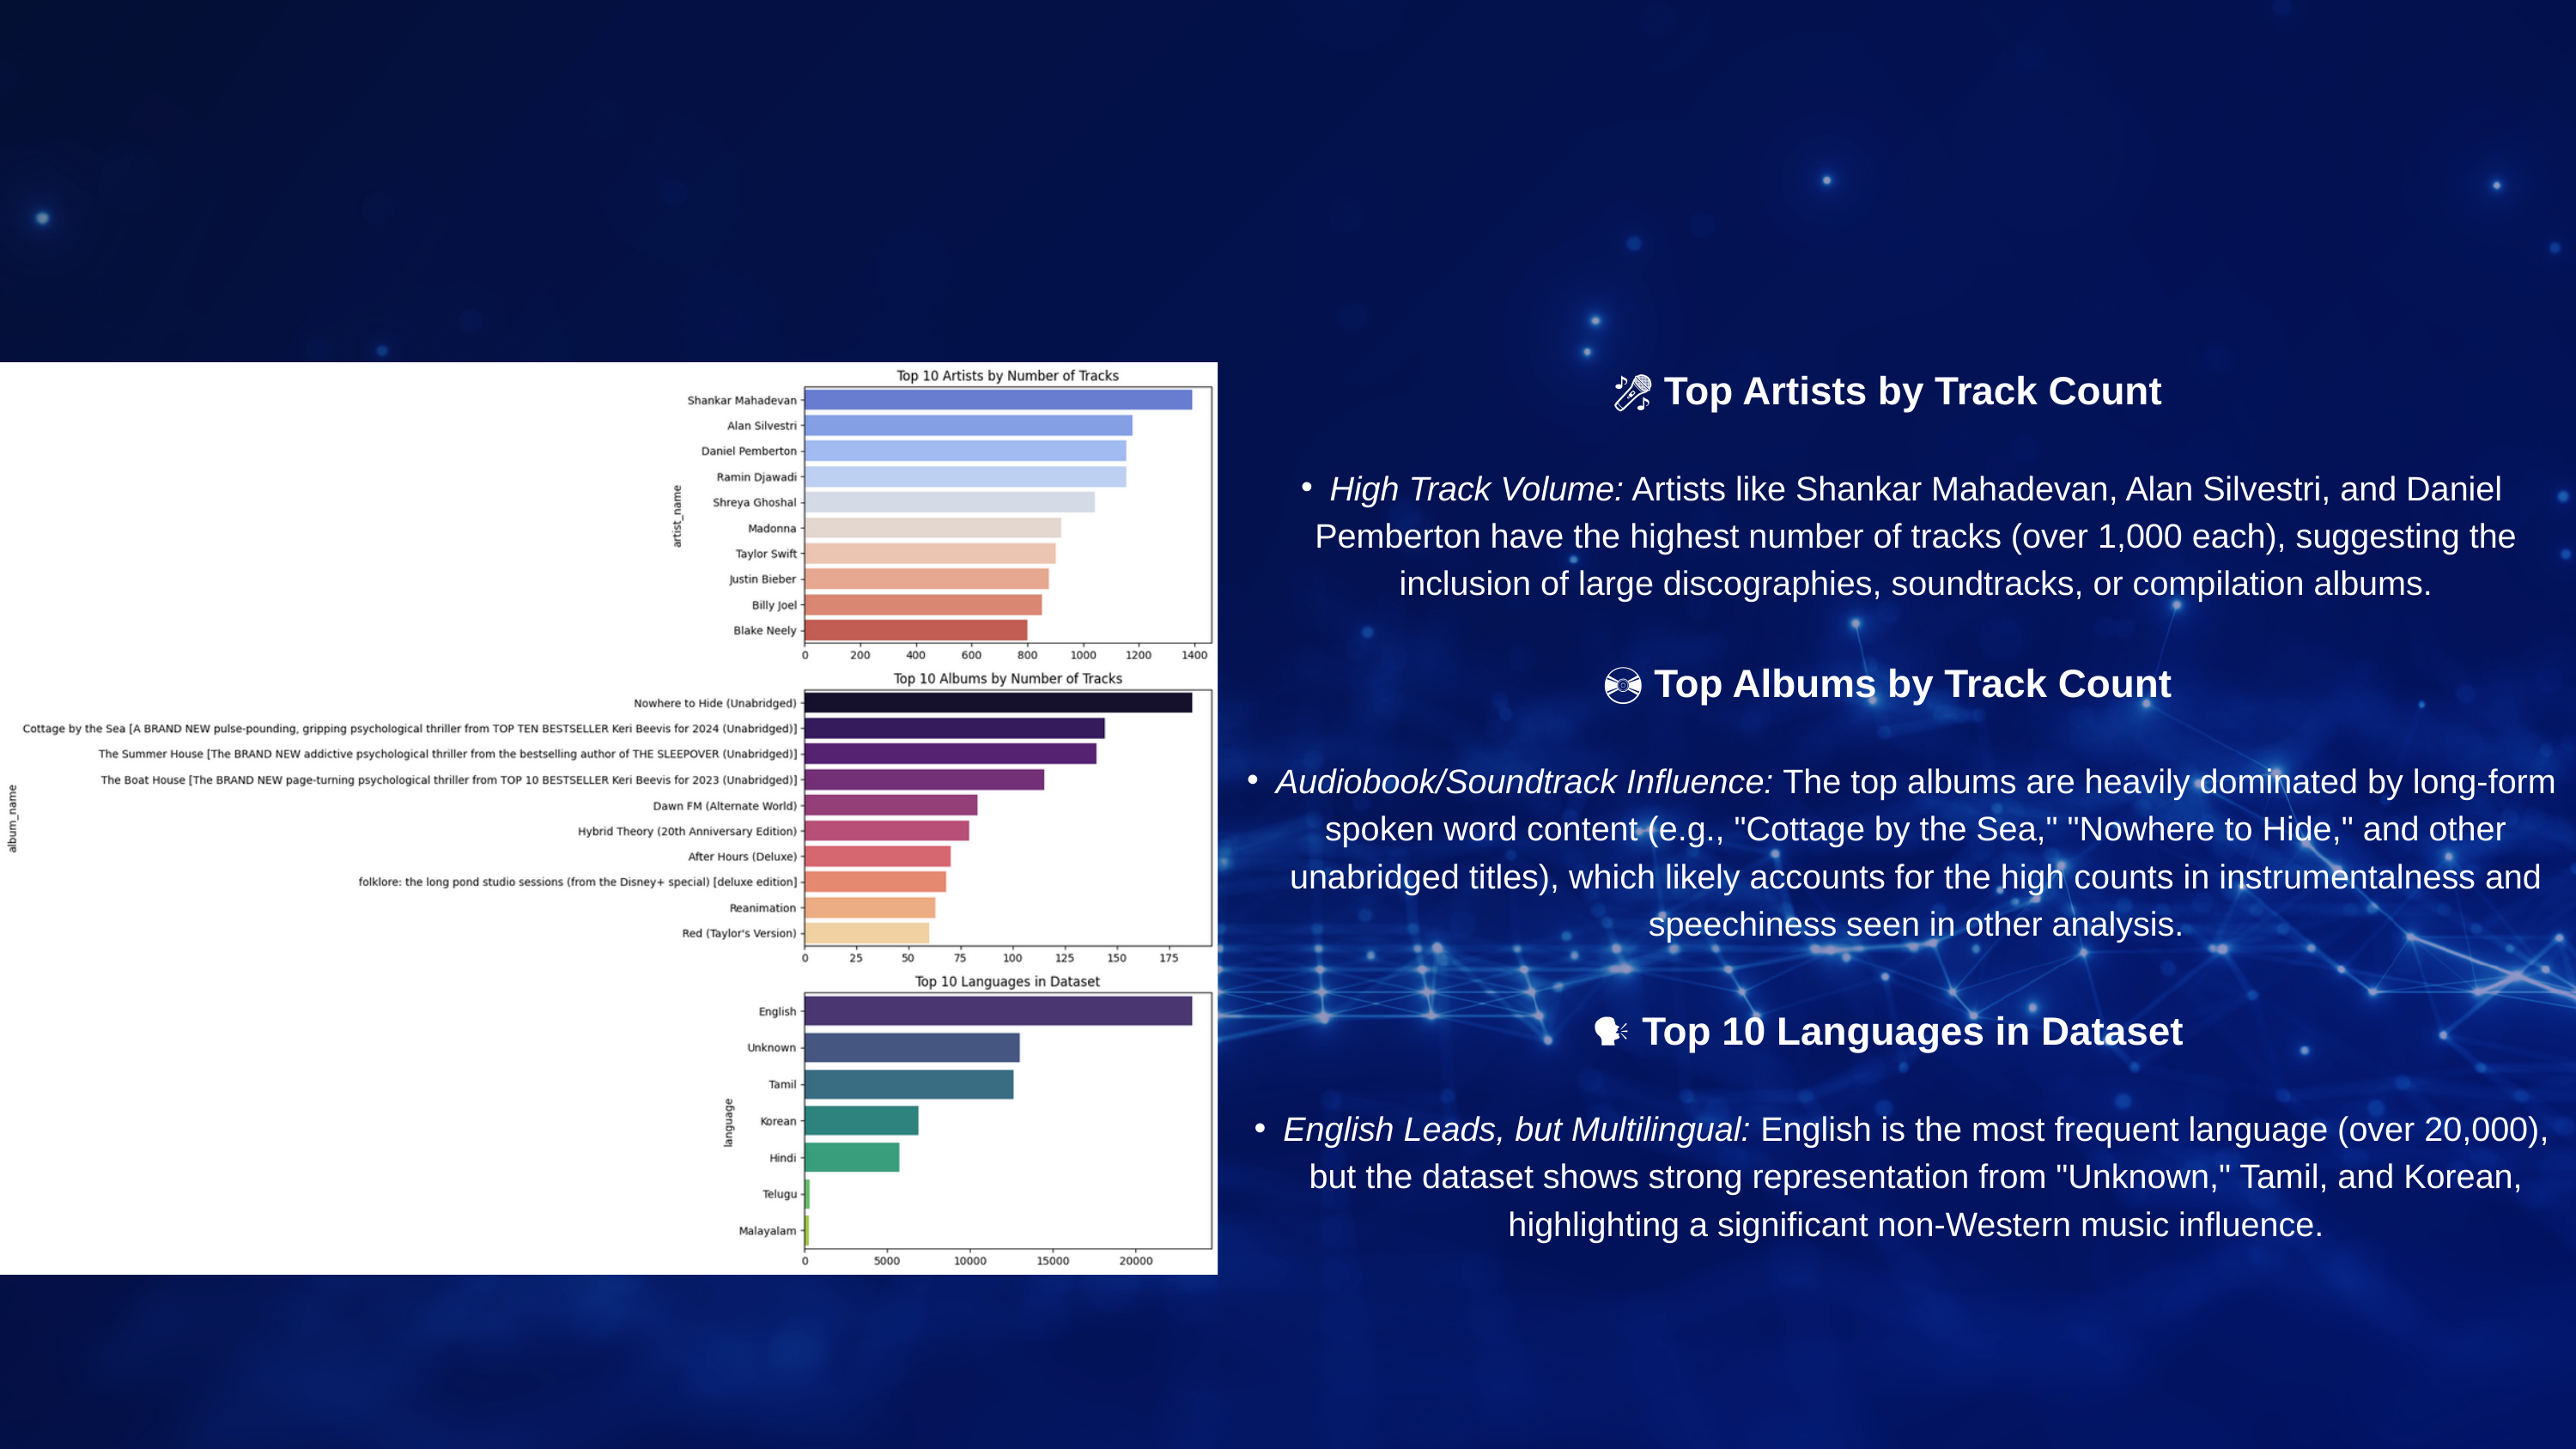

🎤 Top Artists by Track Count

High Track Volume: Artists like Shankar Mahadevan, Alan Silvestri, and Daniel Pemberton have the highest number of tracks (over 1,000 each), suggesting the inclusion of large discographies, soundtracks, or compilation albums.

💿 Top Albums by Track Count

Audiobook/Soundtrack Influence: The top albums are heavily dominated by long-form spoken word content (e.g., "Cottage by the Sea," "Nowhere to Hide," and other unabridged titles), which likely accounts for the high counts in instrumentalness and speechiness seen in other analysis.

🗣️ Top 10 Languages in Dataset

English Leads, but Multilingual: English is the most frequent language (over 20,000), but the dataset shows strong representation from "Unknown," Tamil, and Korean, highlighting a significant non-Western music influence.